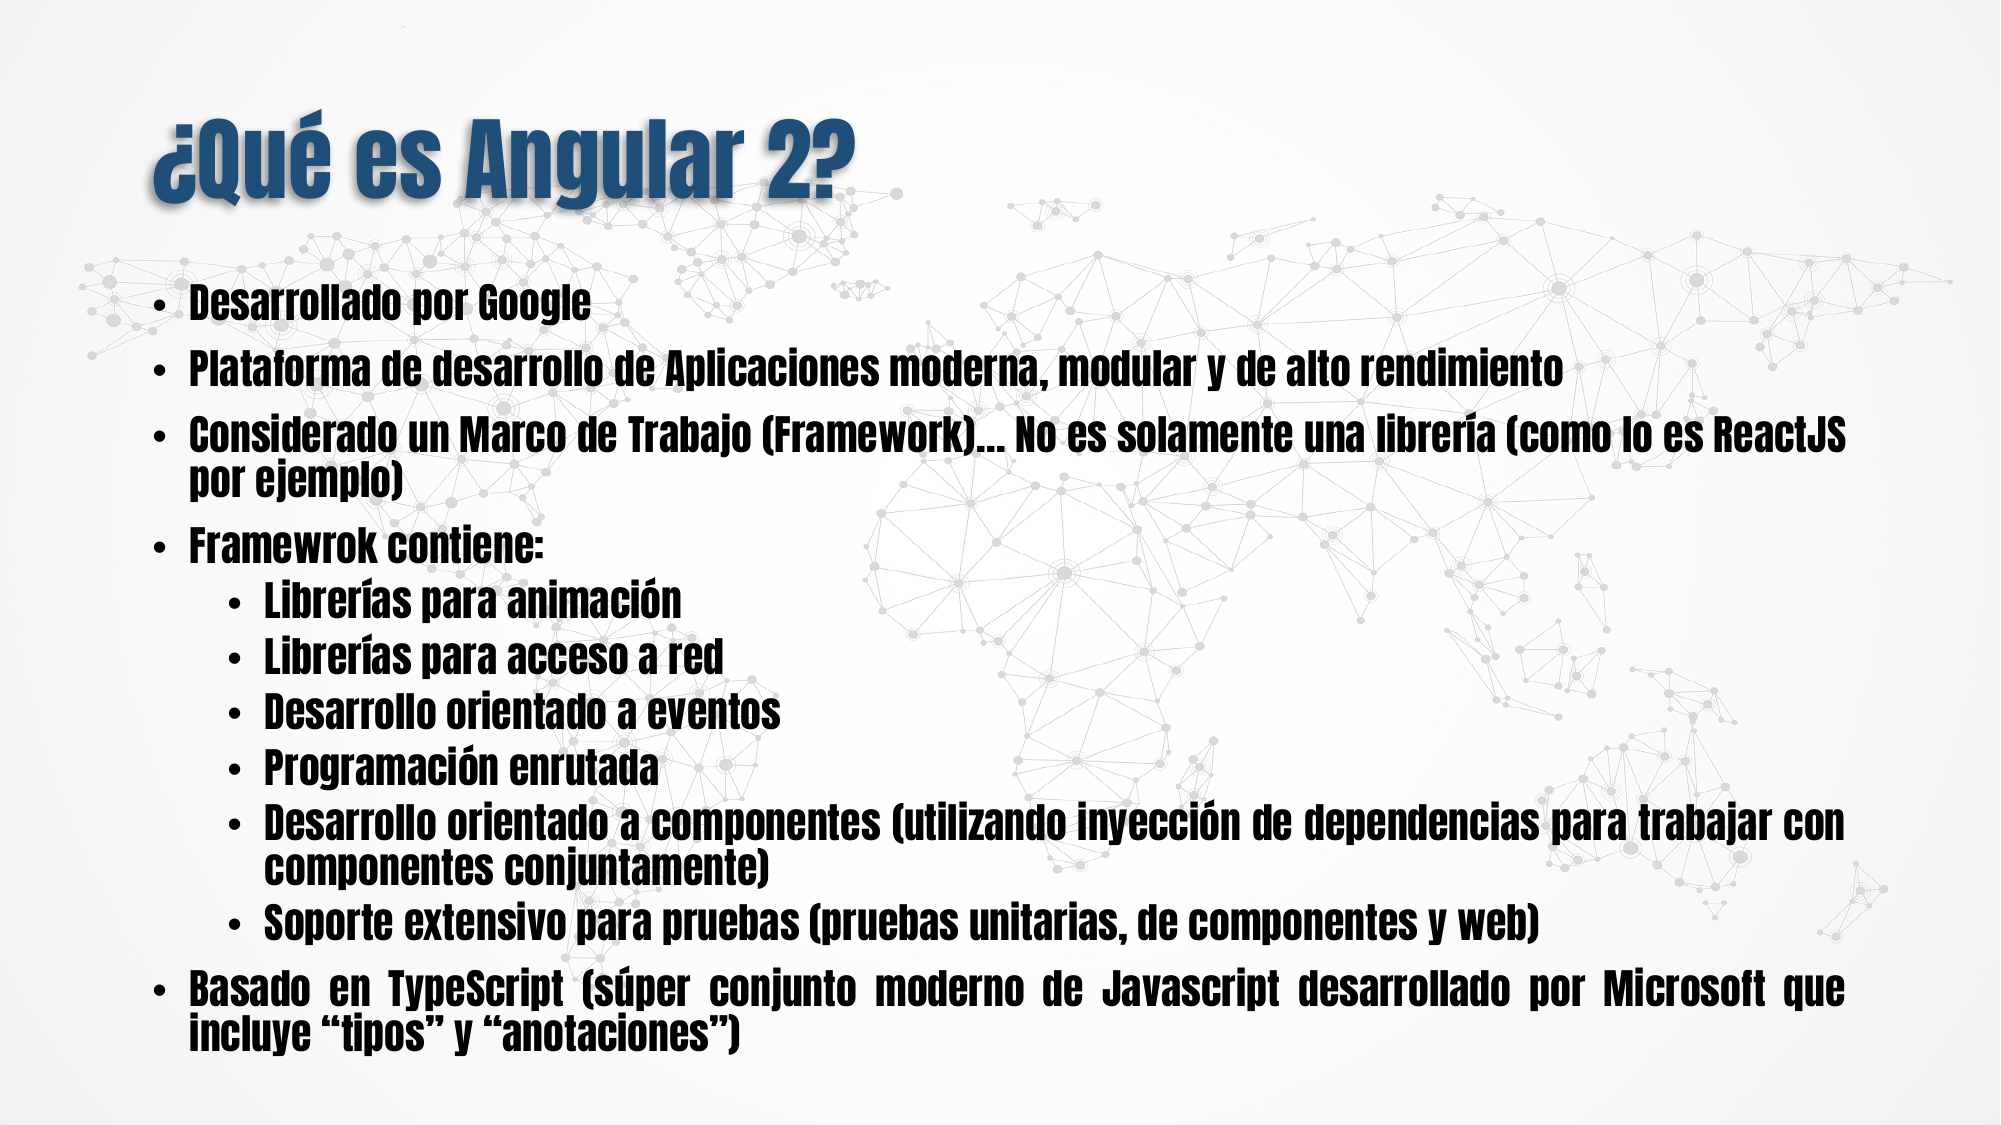

# ¿Qué es Angular 2?
Desarrollado por Google
Plataforma de desarrollo de Aplicaciones moderna, modular y de alto rendimiento
Considerado un Marco de Trabajo (Framework)… No es solamente una librería (como lo es ReactJS por ejemplo)
Framewrok contiene:
Librerías para animación
Librerías para acceso a red
Desarrollo orientado a eventos
Programación enrutada
Desarrollo orientado a componentes (utilizando inyección de dependencias para trabajar con componentes conjuntamente)
Soporte extensivo para pruebas (pruebas unitarias, de componentes y web)
Basado en TypeScript (súper conjunto moderno de Javascript desarrollado por Microsoft que incluye “tipos” y “anotaciones”)